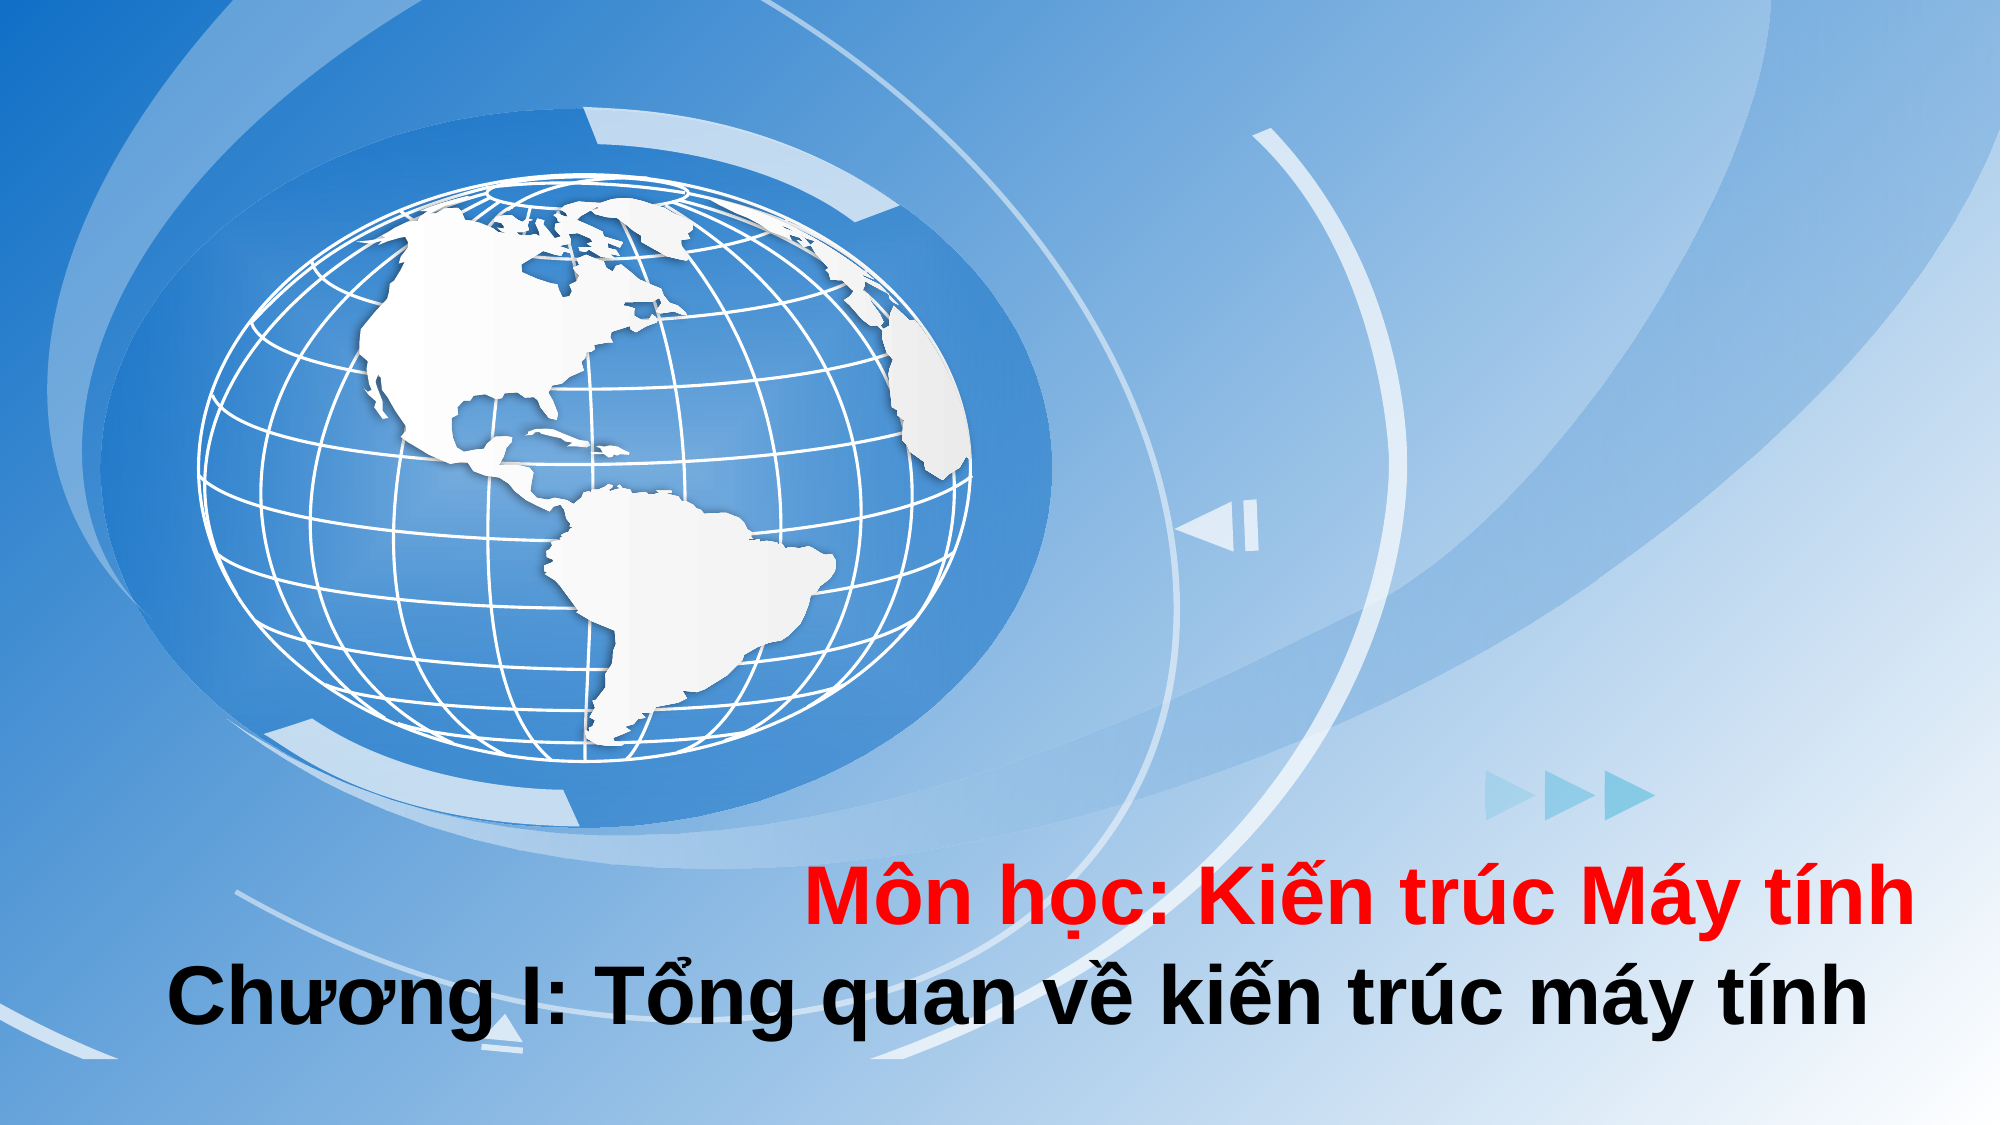

# Môn học: Kiến trúc Máy tính Chương I: Tổng quan về kiến trúc máy tính